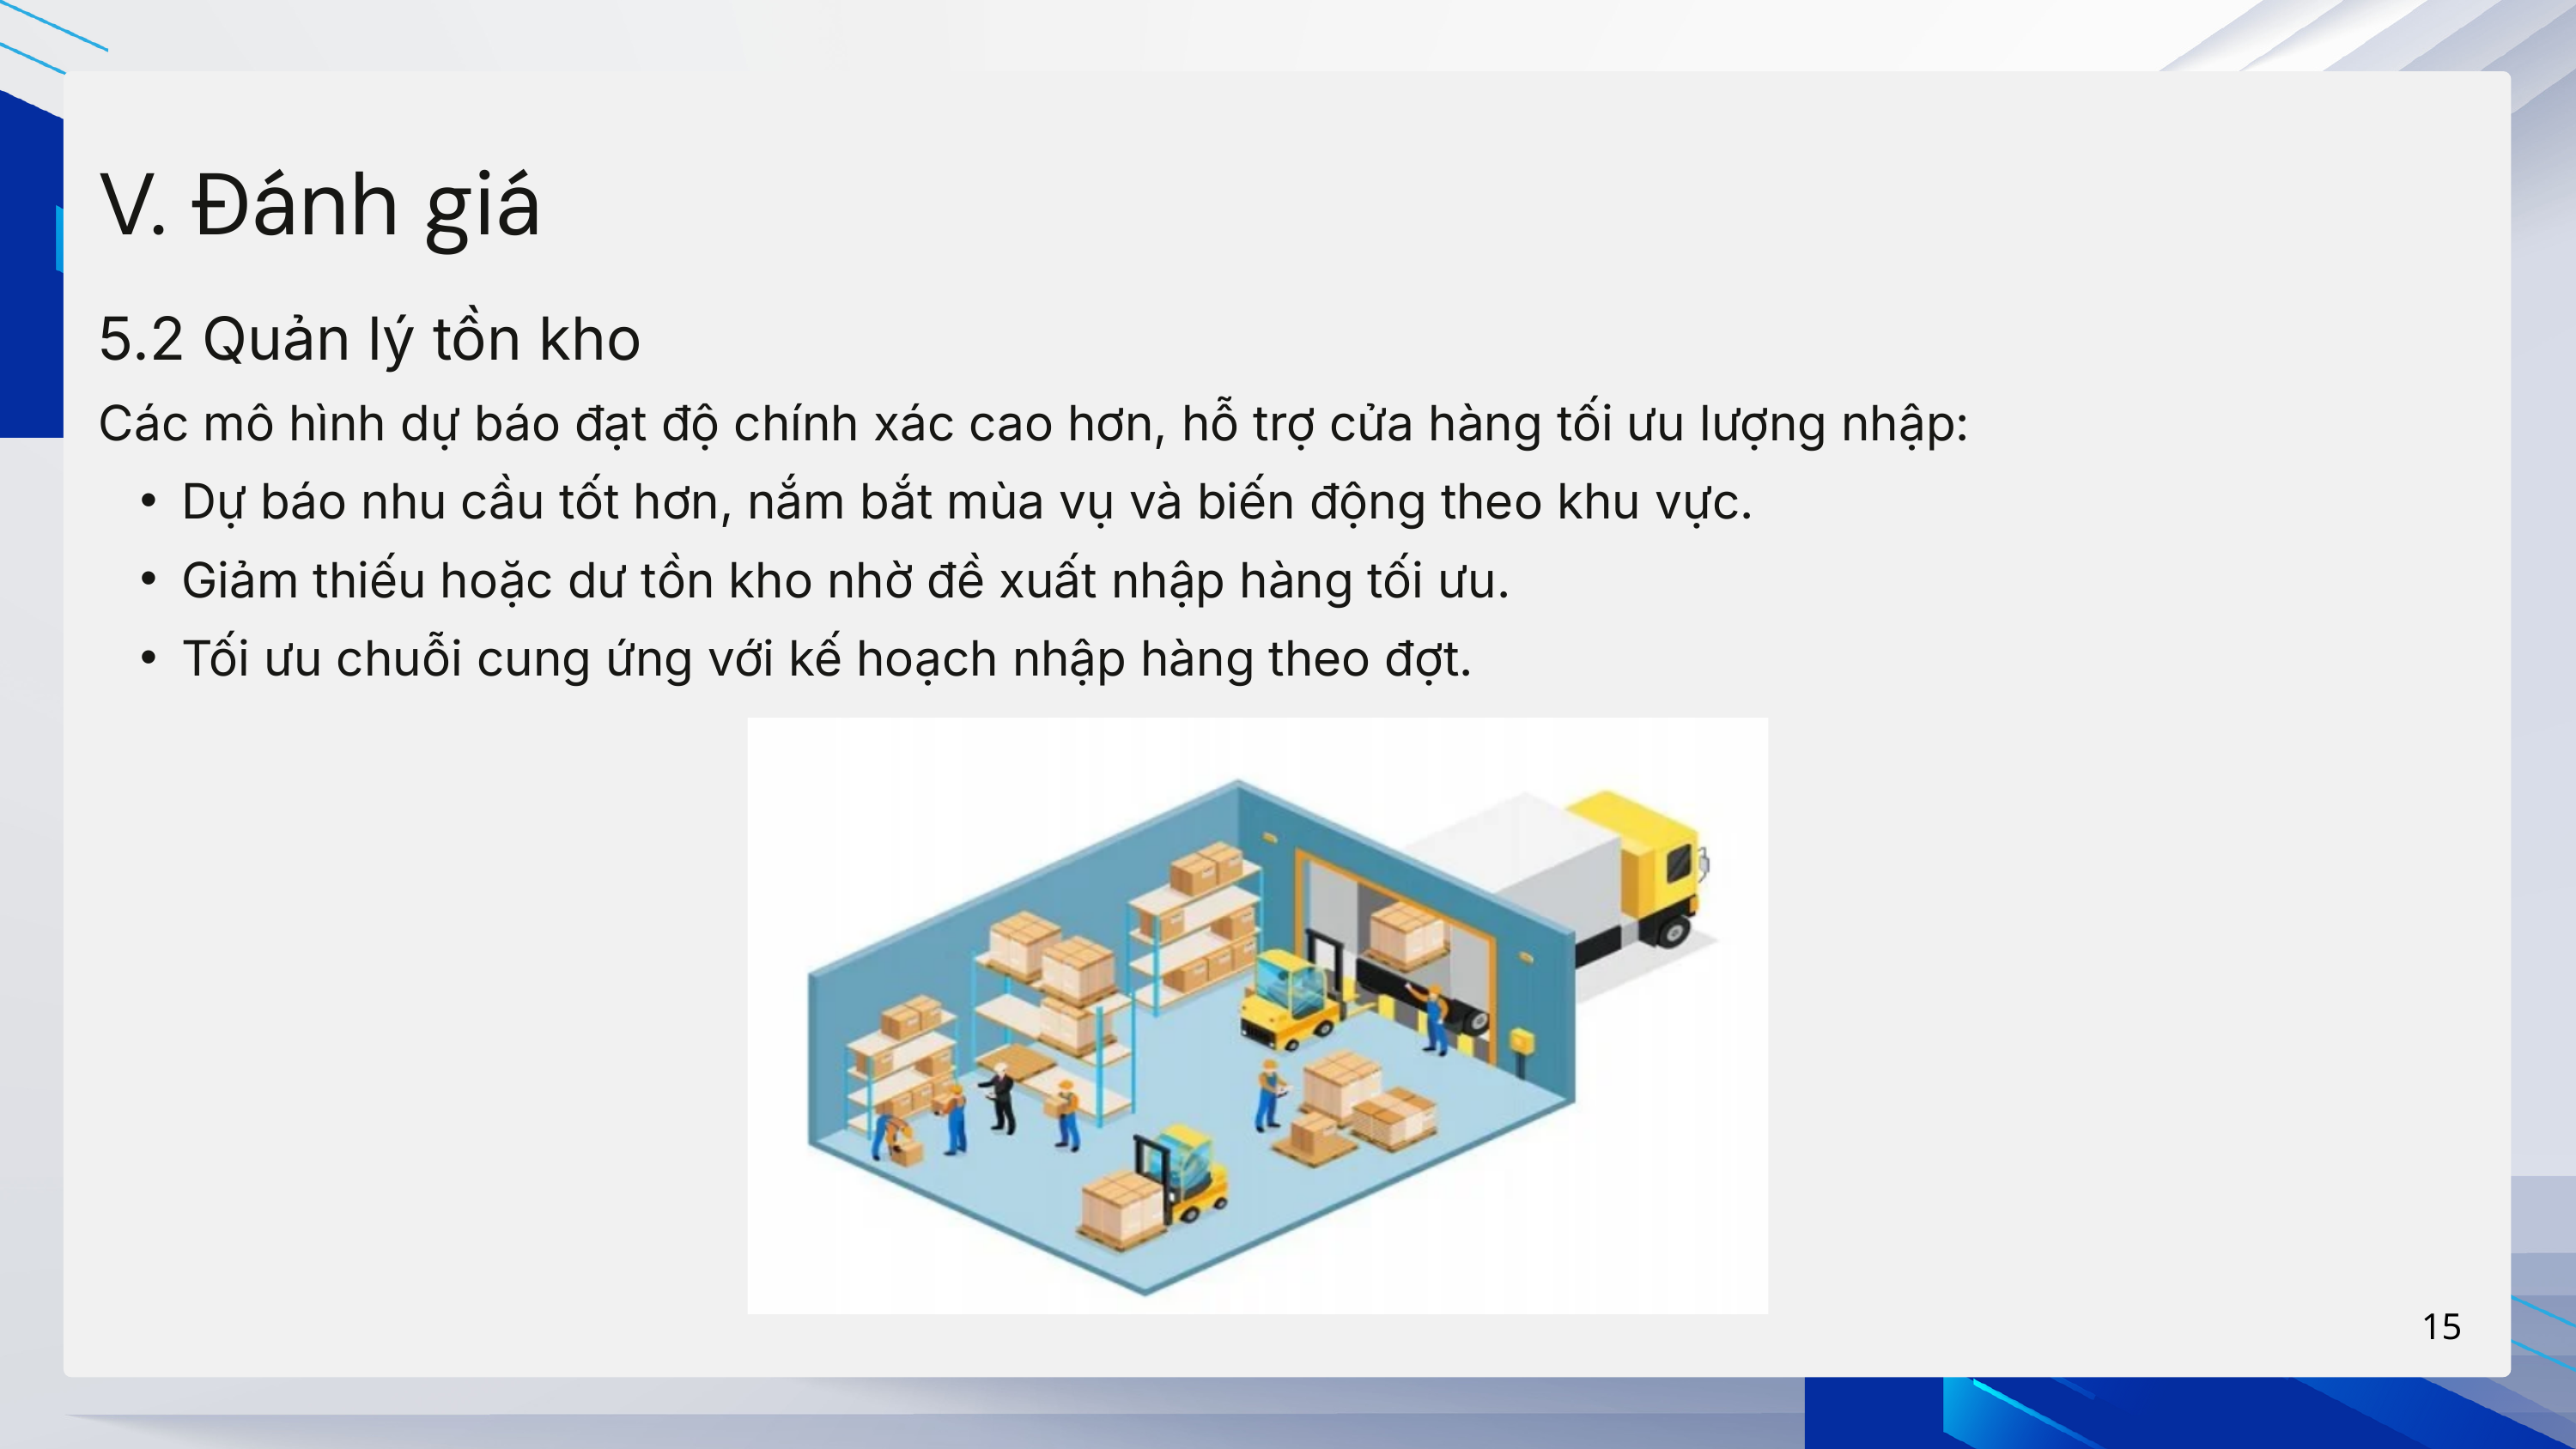

V. Đánh giá
5.2 Quản lý tồn kho
Các mô hình dự báo đạt độ chính xác cao hơn, hỗ trợ cửa hàng tối ưu lượng nhập:
Dự báo nhu cầu tốt hơn, nắm bắt mùa vụ và biến động theo khu vực.
Giảm thiếu hoặc dư tồn kho nhờ đề xuất nhập hàng tối ưu.
Tối ưu chuỗi cung ứng với kế hoạch nhập hàng theo đợt.

15